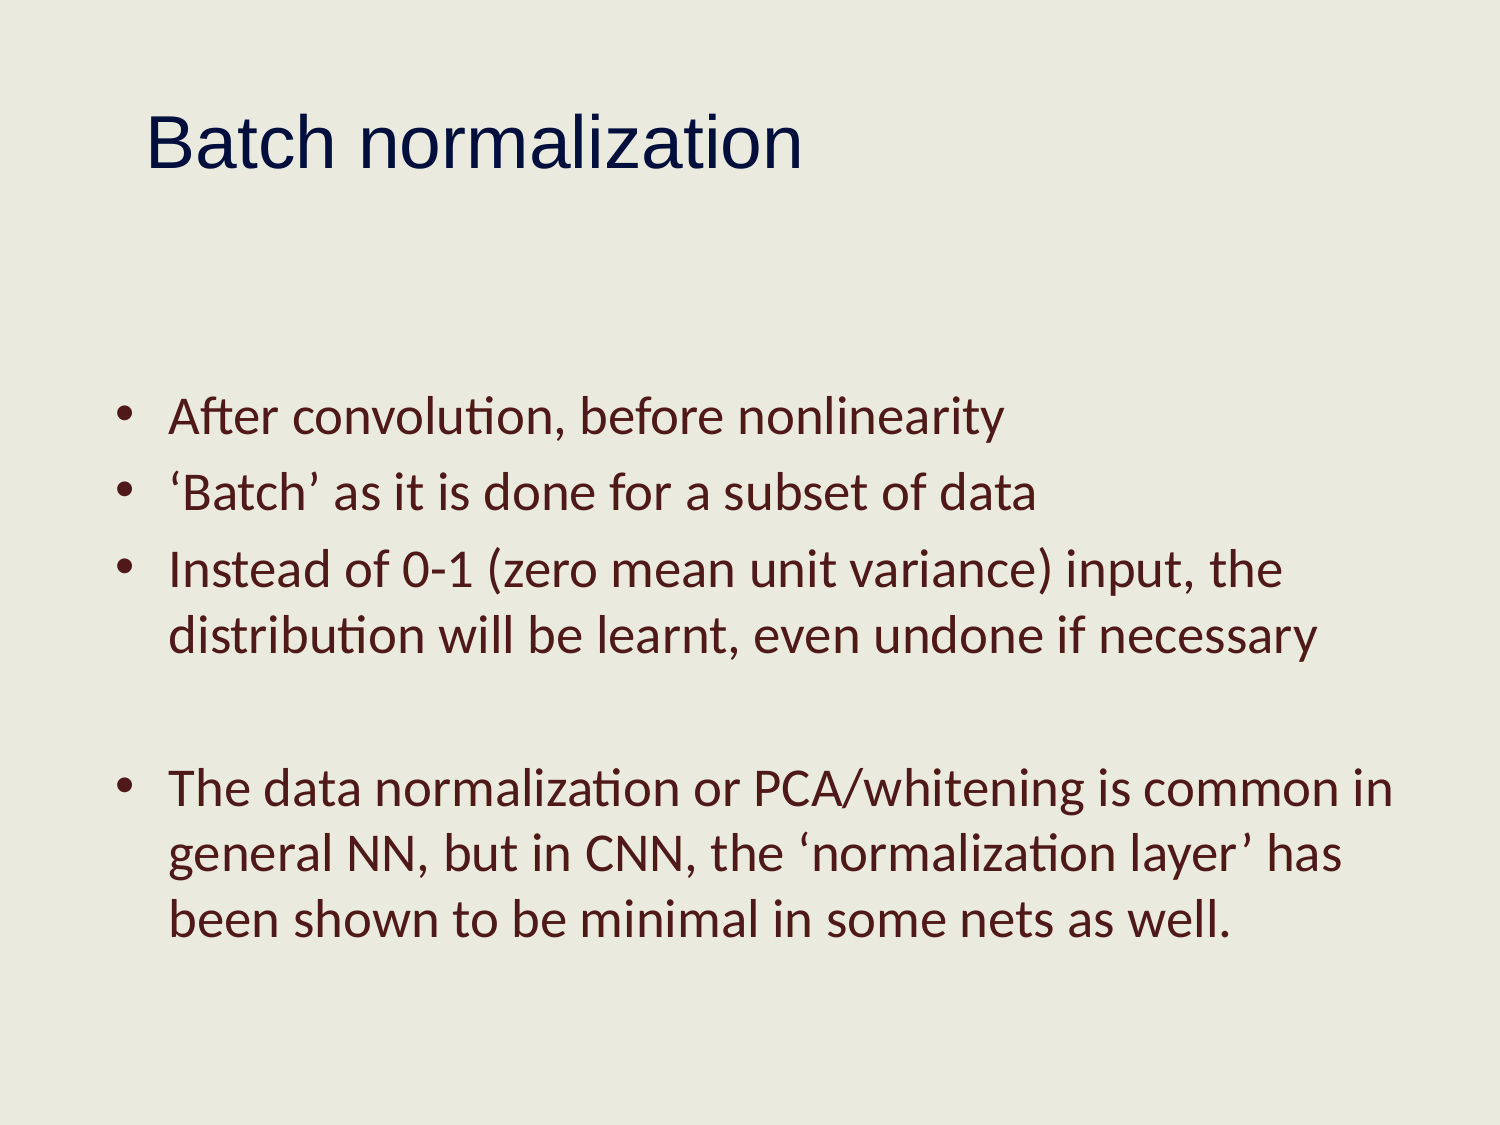

# Batch normalization

After convolution, before nonlinearity
‘Batch’ as it is done for a subset of data
Instead of 0-1 (zero mean unit variance) input, the distribution will be learnt, even undone if necessary

The data normalization or PCA/whitening is common in general NN, but in CNN, the ‘normalization layer’ has been shown to be minimal in some nets as well.